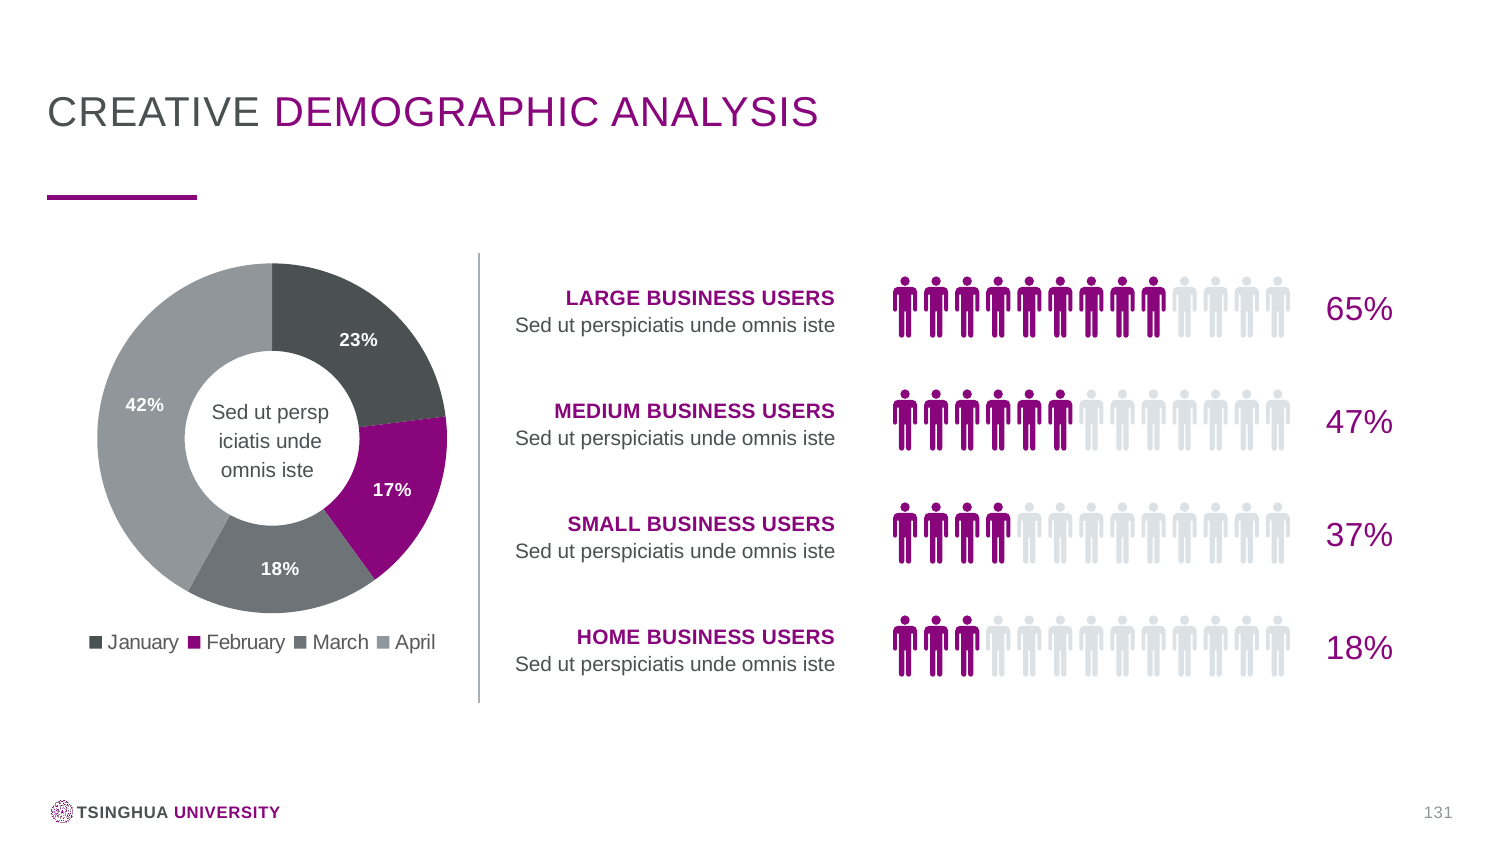

Creative demographic analysis

### Chart

| Category | Sales |
|---|---|
| January | 0.23 |
| February | 0.17 |
| March | 0.18 |
| April | 0.42 |

Large business users
Sed ut perspiciatis unde omnis iste
65%

medium business users
Sed ut perspiciatis unde omnis iste
Sed ut persp iciatis unde omnis iste
47%

small business users
Sed ut perspiciatis unde omnis iste
37%

home business users
Sed ut perspiciatis unde omnis iste
18%